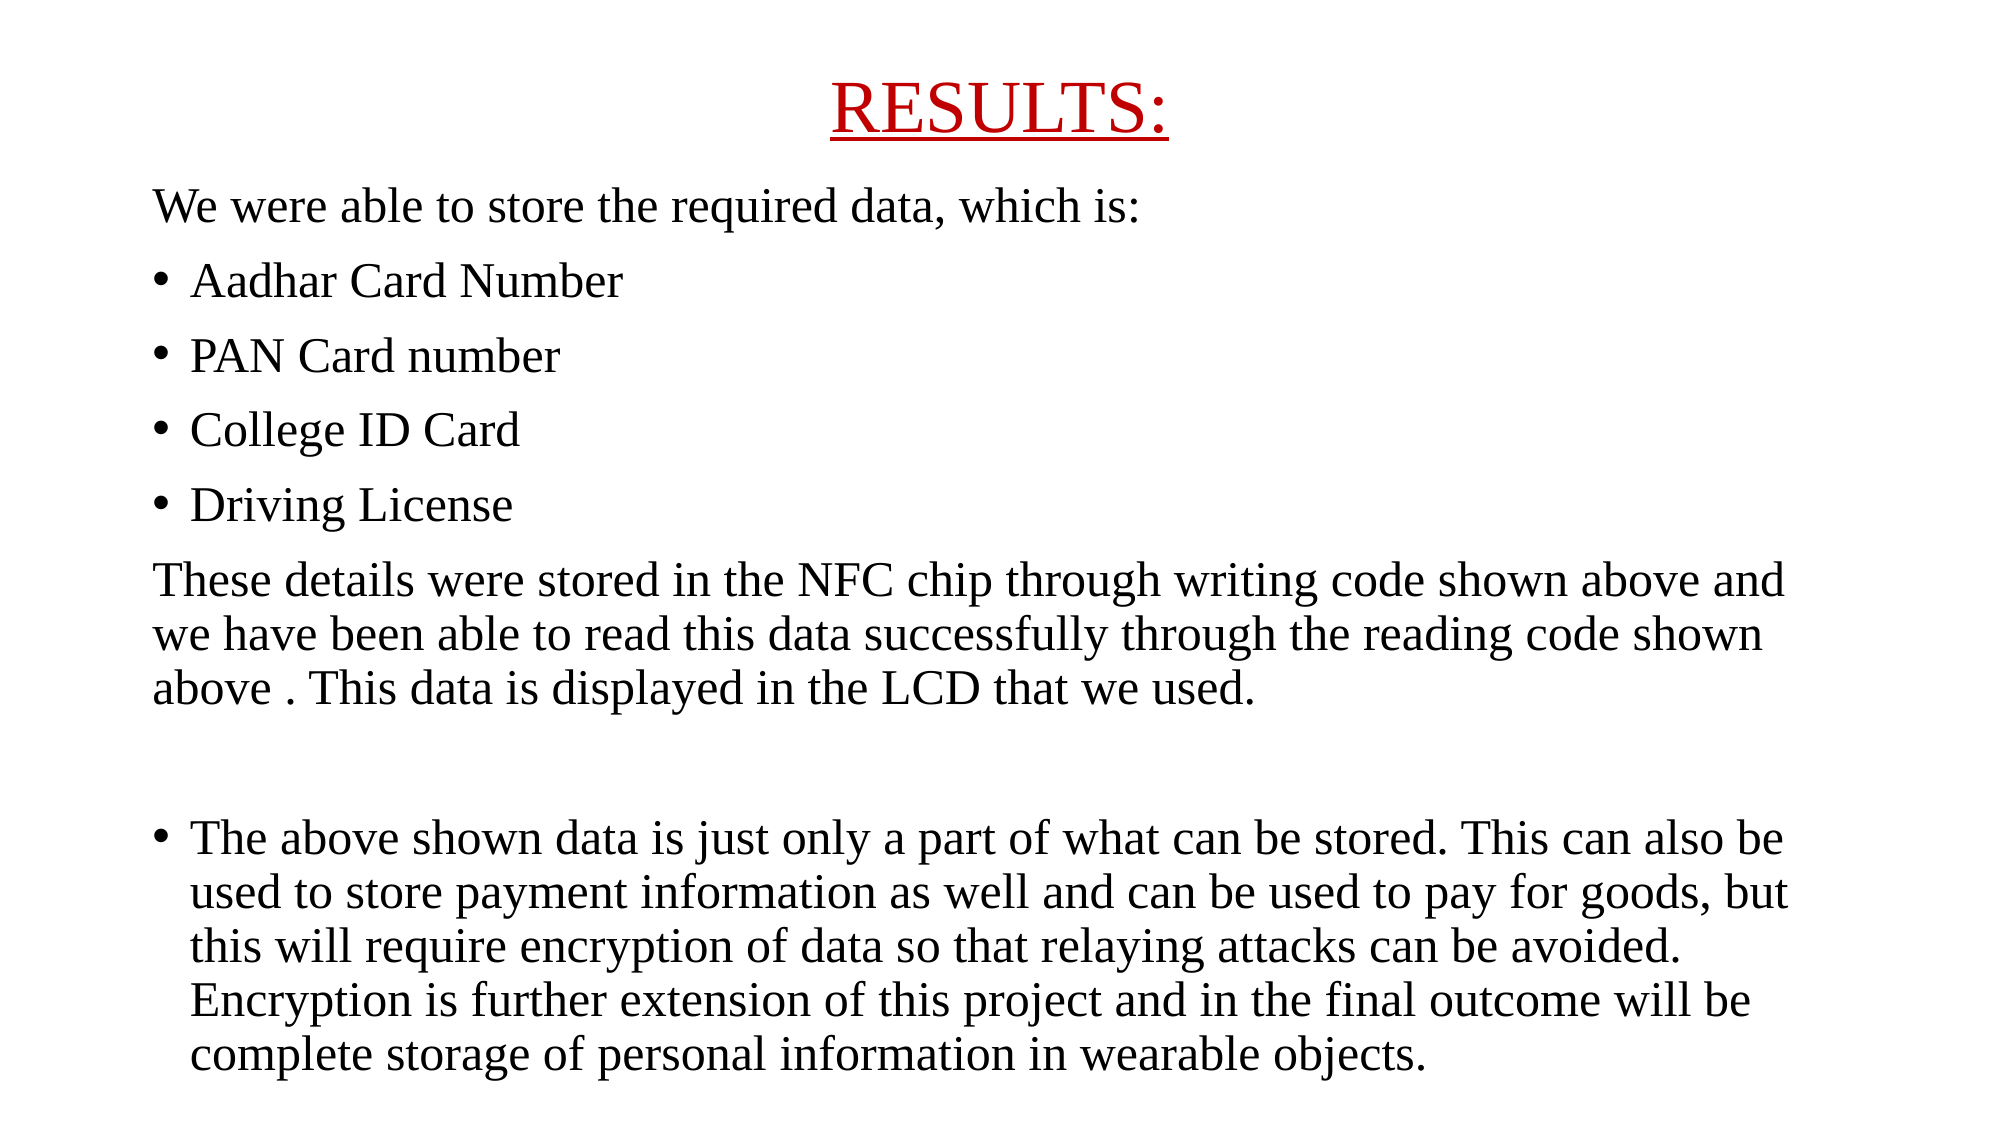

# RESULTS:
We were able to store the required data, which is:
Aadhar Card Number
PAN Card number
College ID Card
Driving License
These details were stored in the NFC chip through writing code shown above and we have been able to read this data successfully through the reading code shown above . This data is displayed in the LCD that we used.

The above shown data is just only a part of what can be stored. This can also be used to store payment information as well and can be used to pay for goods, but this will require encryption of data so that relaying attacks can be avoided. Encryption is further extension of this project and in the final outcome will be complete storage of personal information in wearable objects.